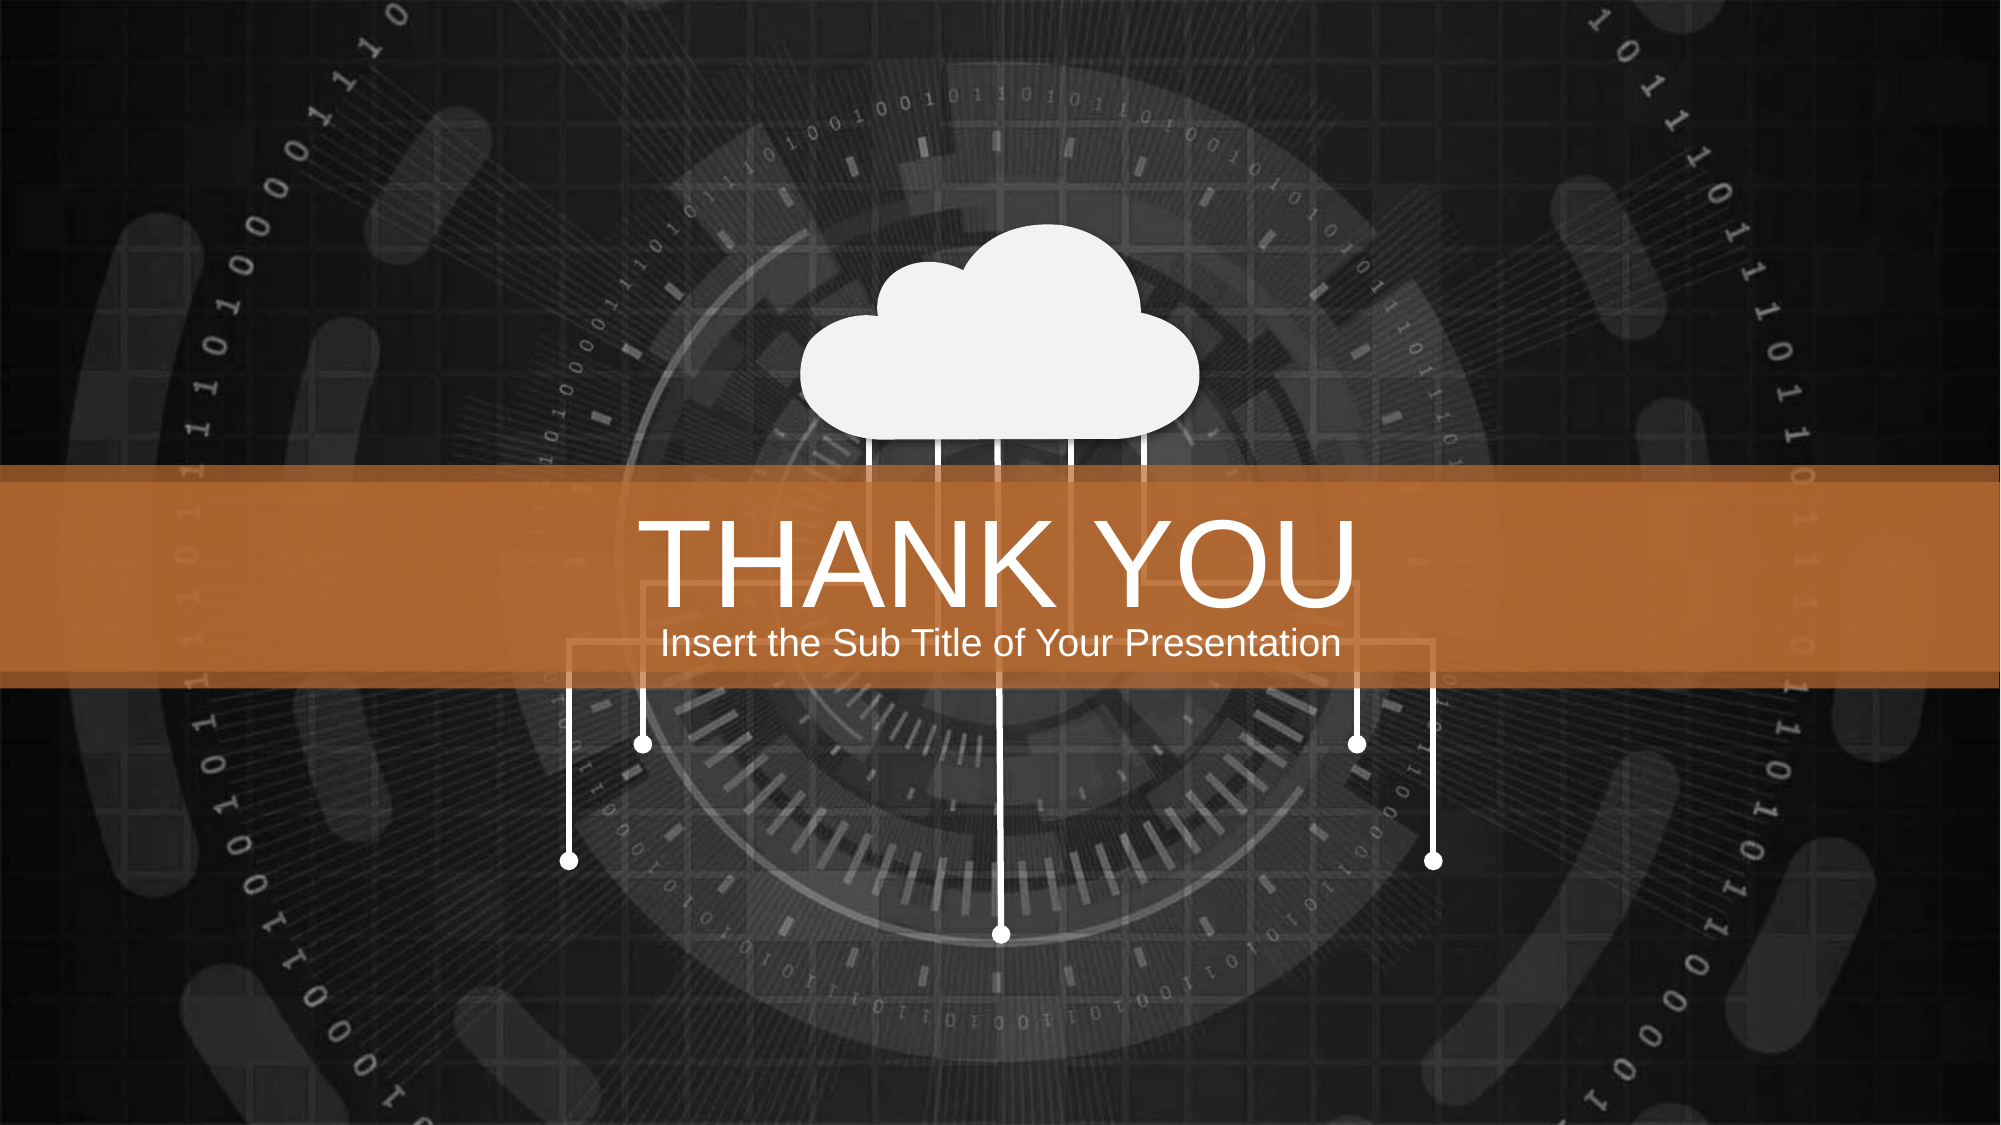

THANK YOU

Insert the Sub Title of Your Presentation